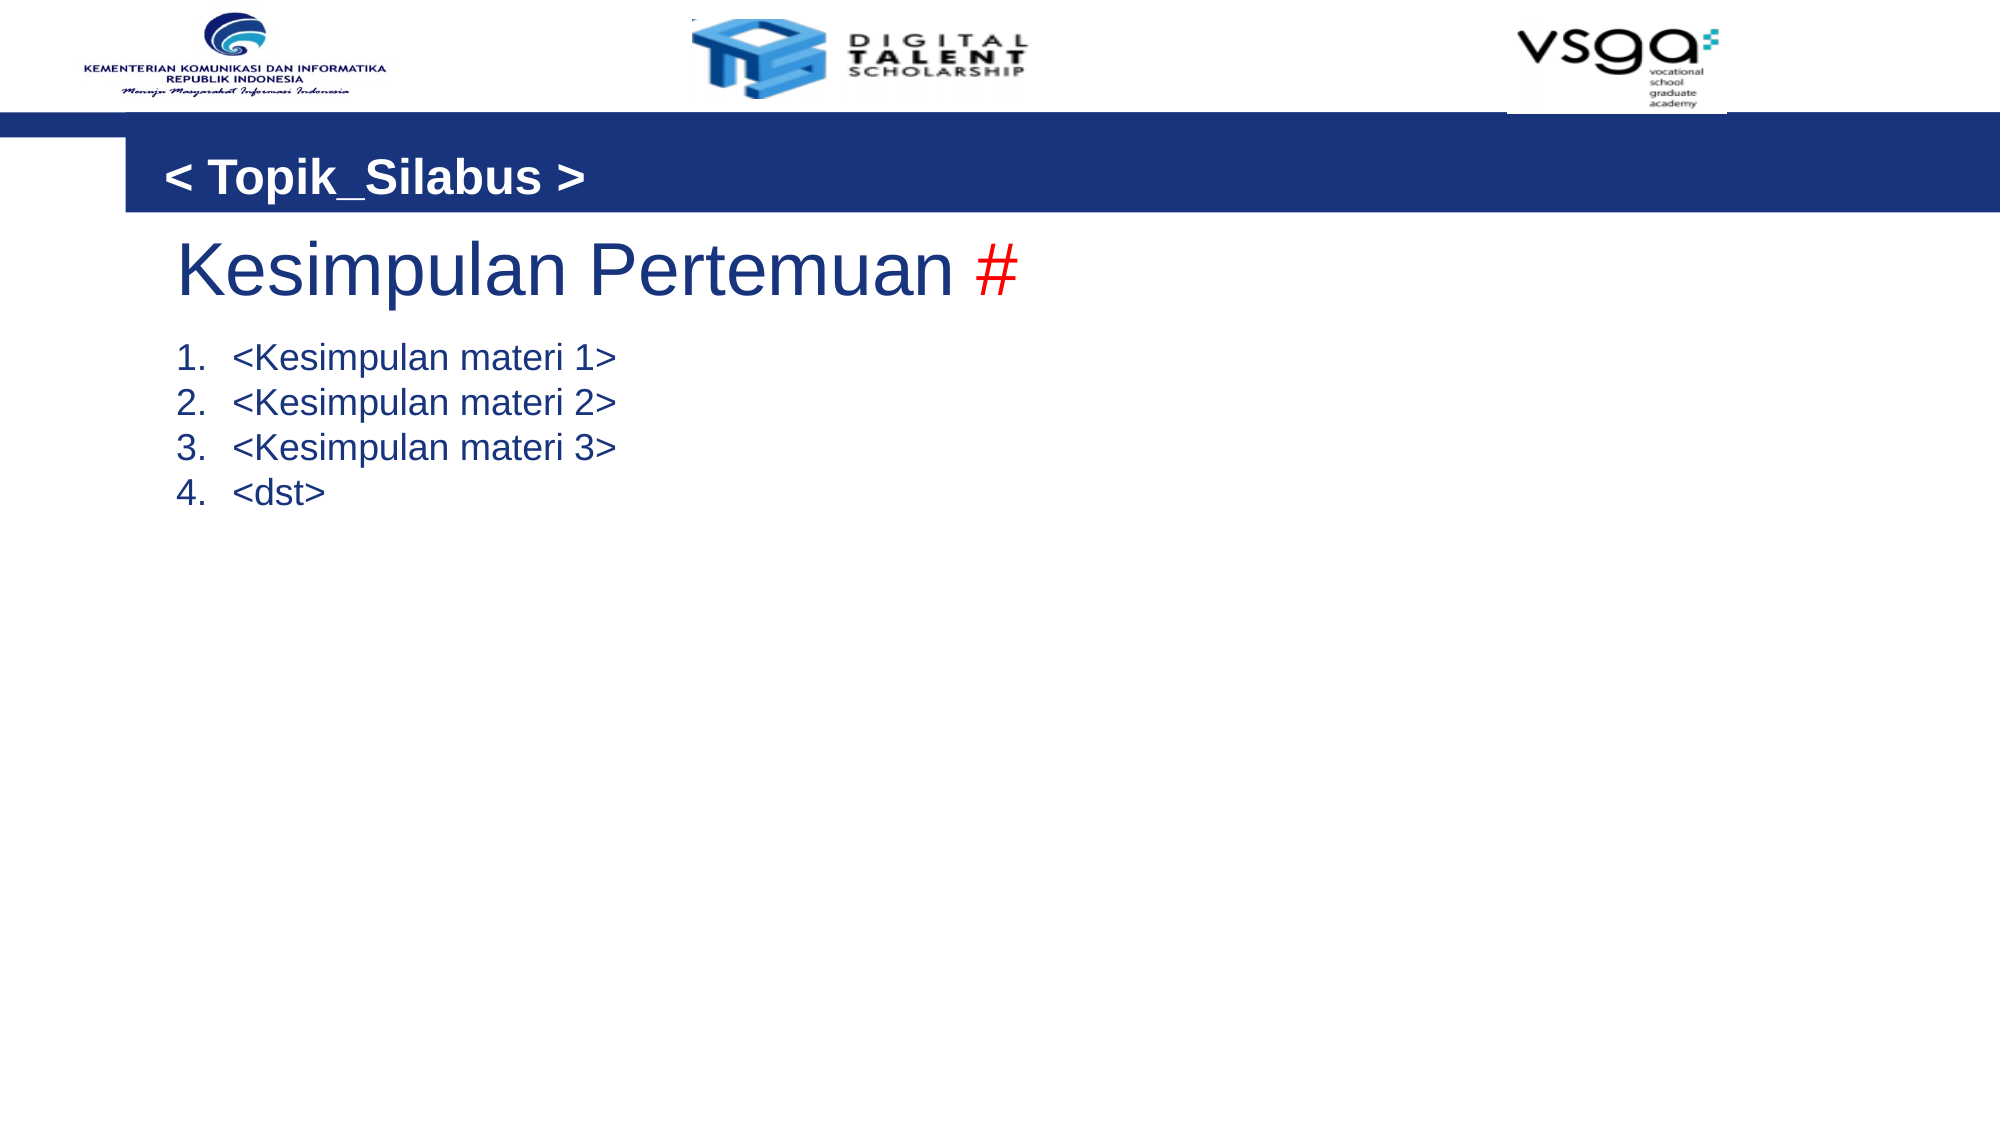

< Topik_Silabus > 								 Pelatihan
Kesimpulan Pertemuan #
<Kesimpulan materi 1>
<Kesimpulan materi 2>
<Kesimpulan materi 3>
<dst>